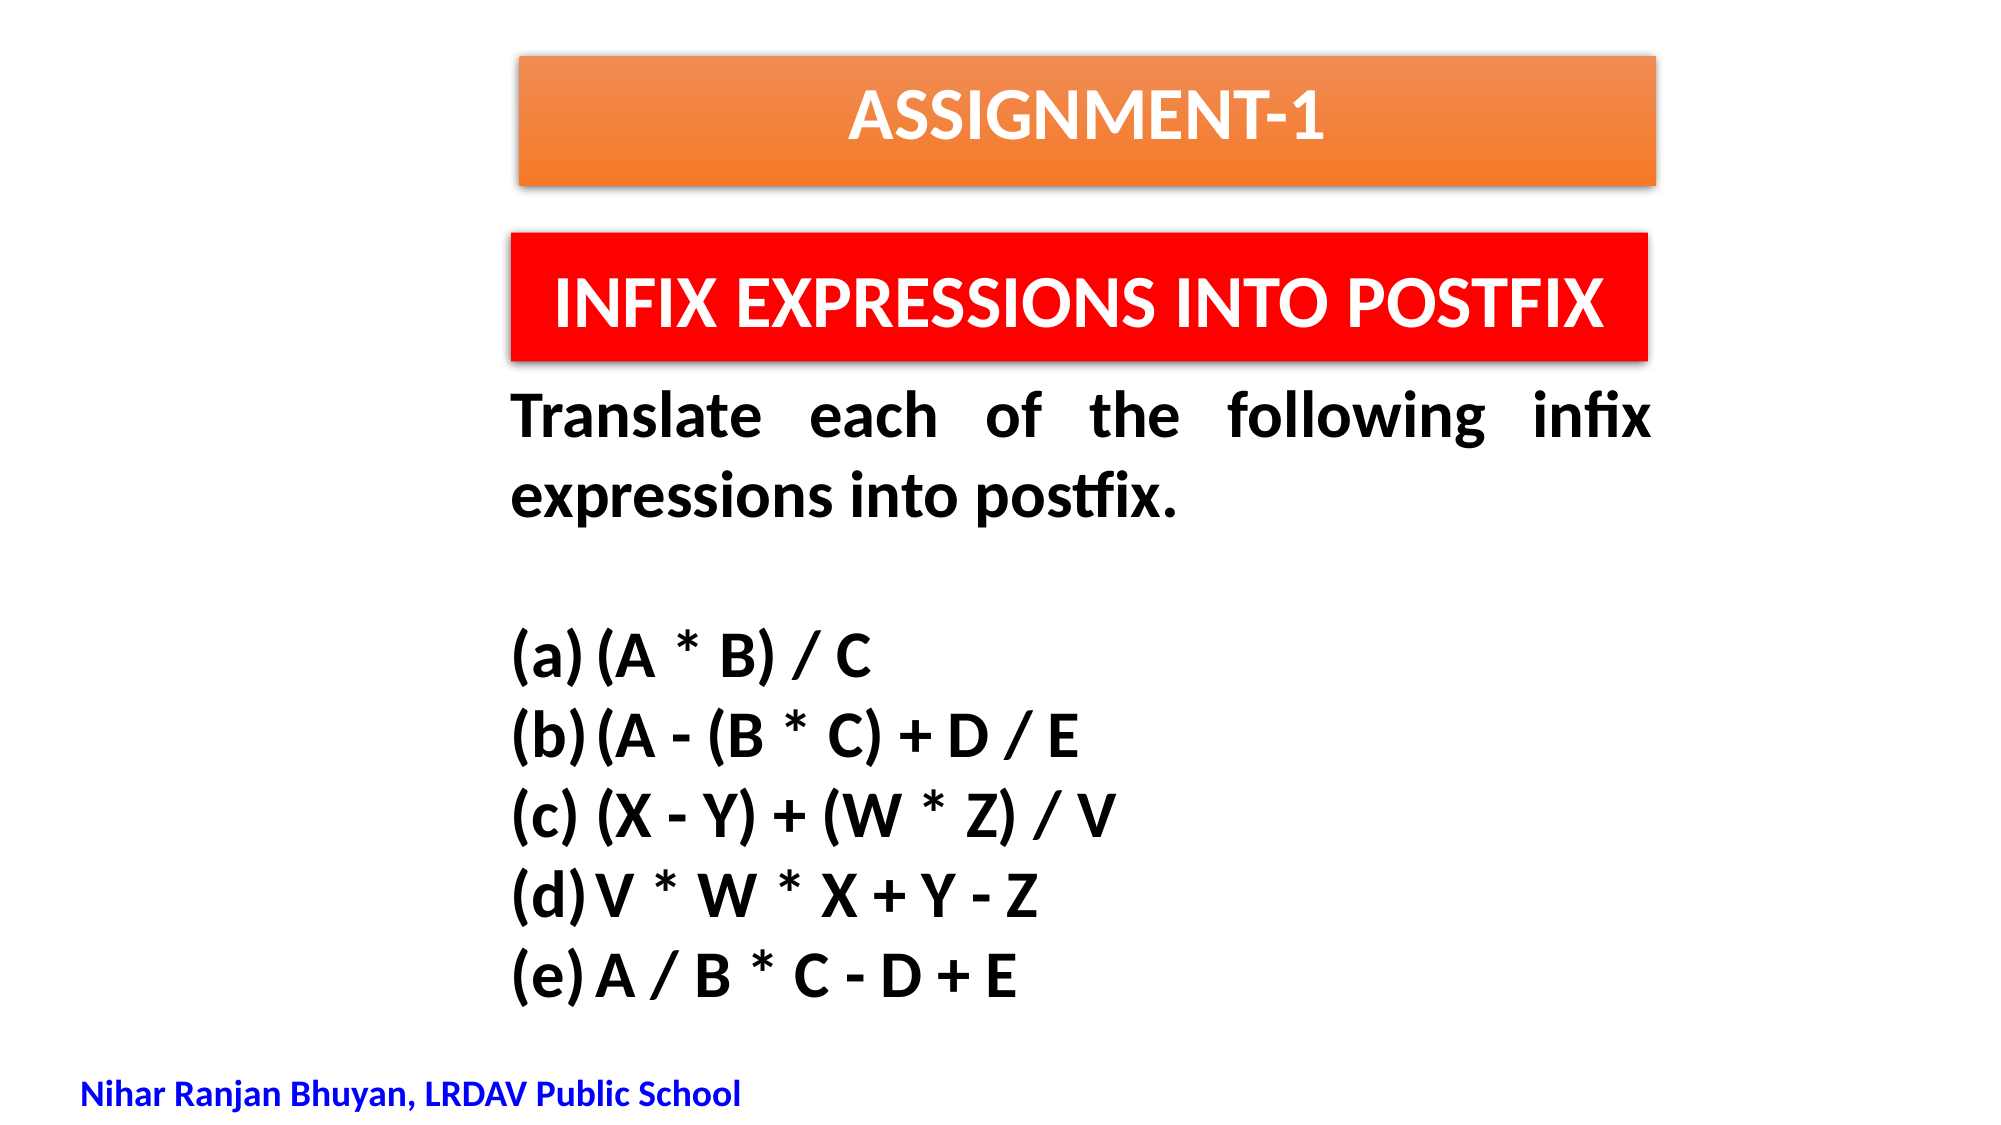

ASSIGNMENT-1
INFIX EXPRESSIONS INTO POSTFIX
Translate each of the following infix expressions into postfix.

(A * B) / C
(A - (B * C) + D / E
(X - Y) + (W * Z) / V
V * W * X + Y - Z
A / B * C - D + E
Nihar Ranjan Bhuyan, LRDAV Public School